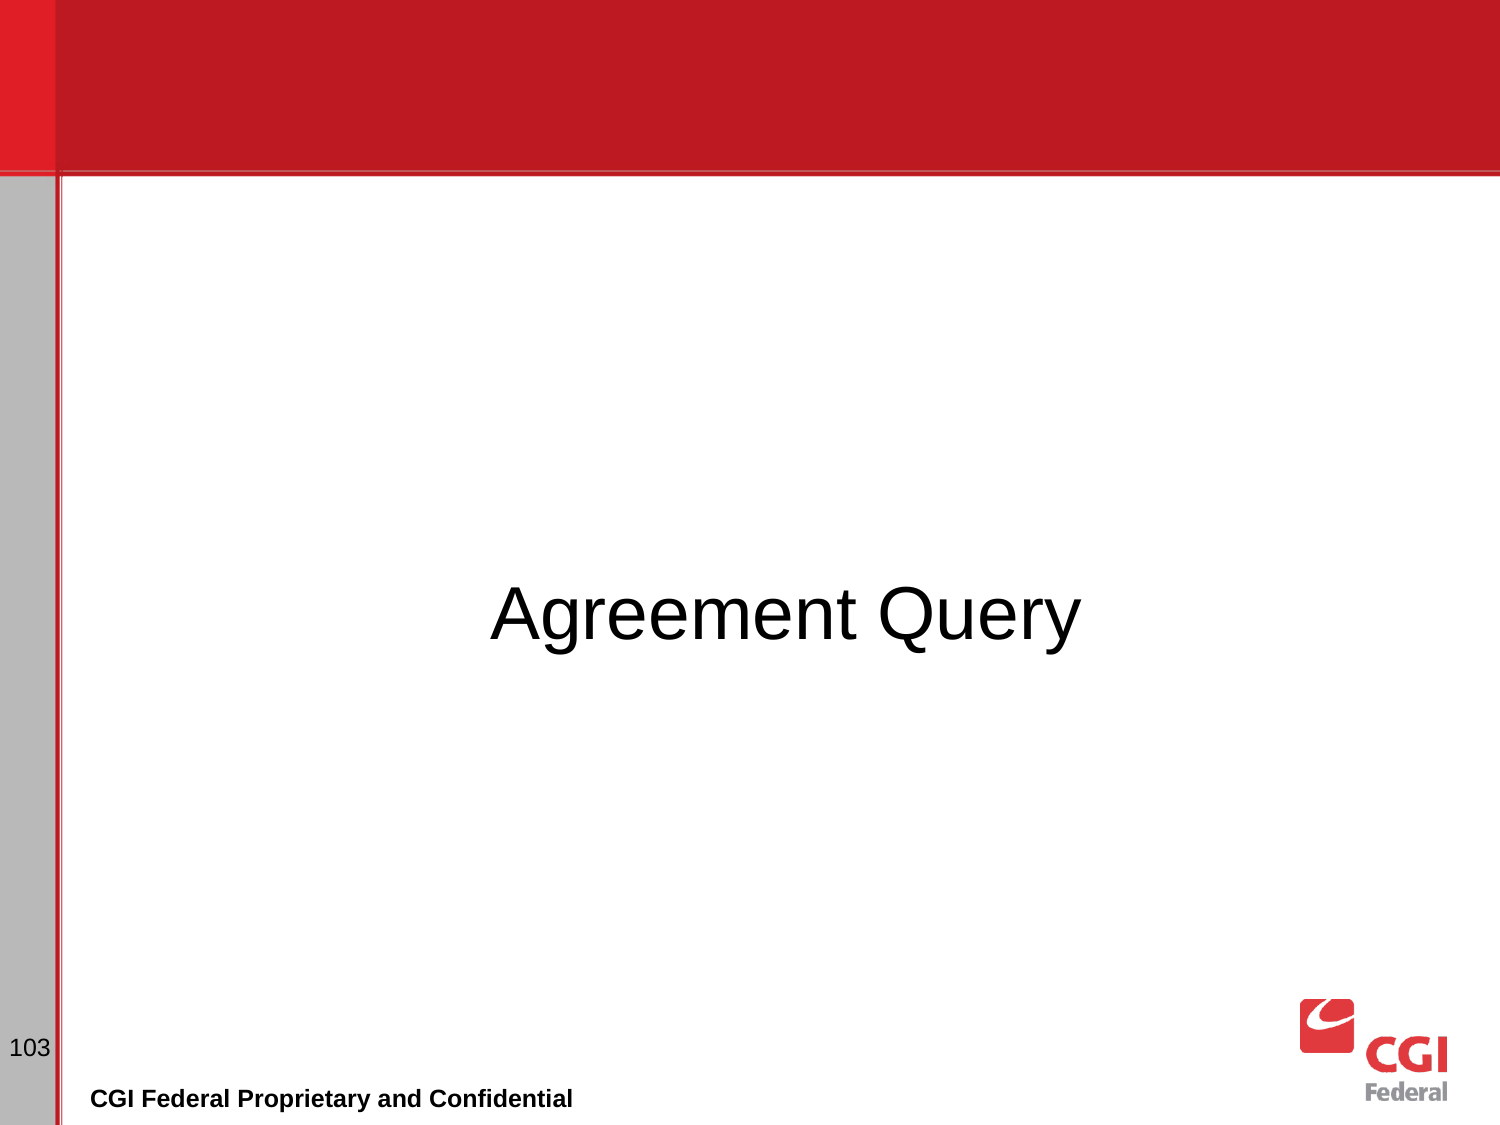

Agreement Query
103
CGI Federal Proprietary and Confidential